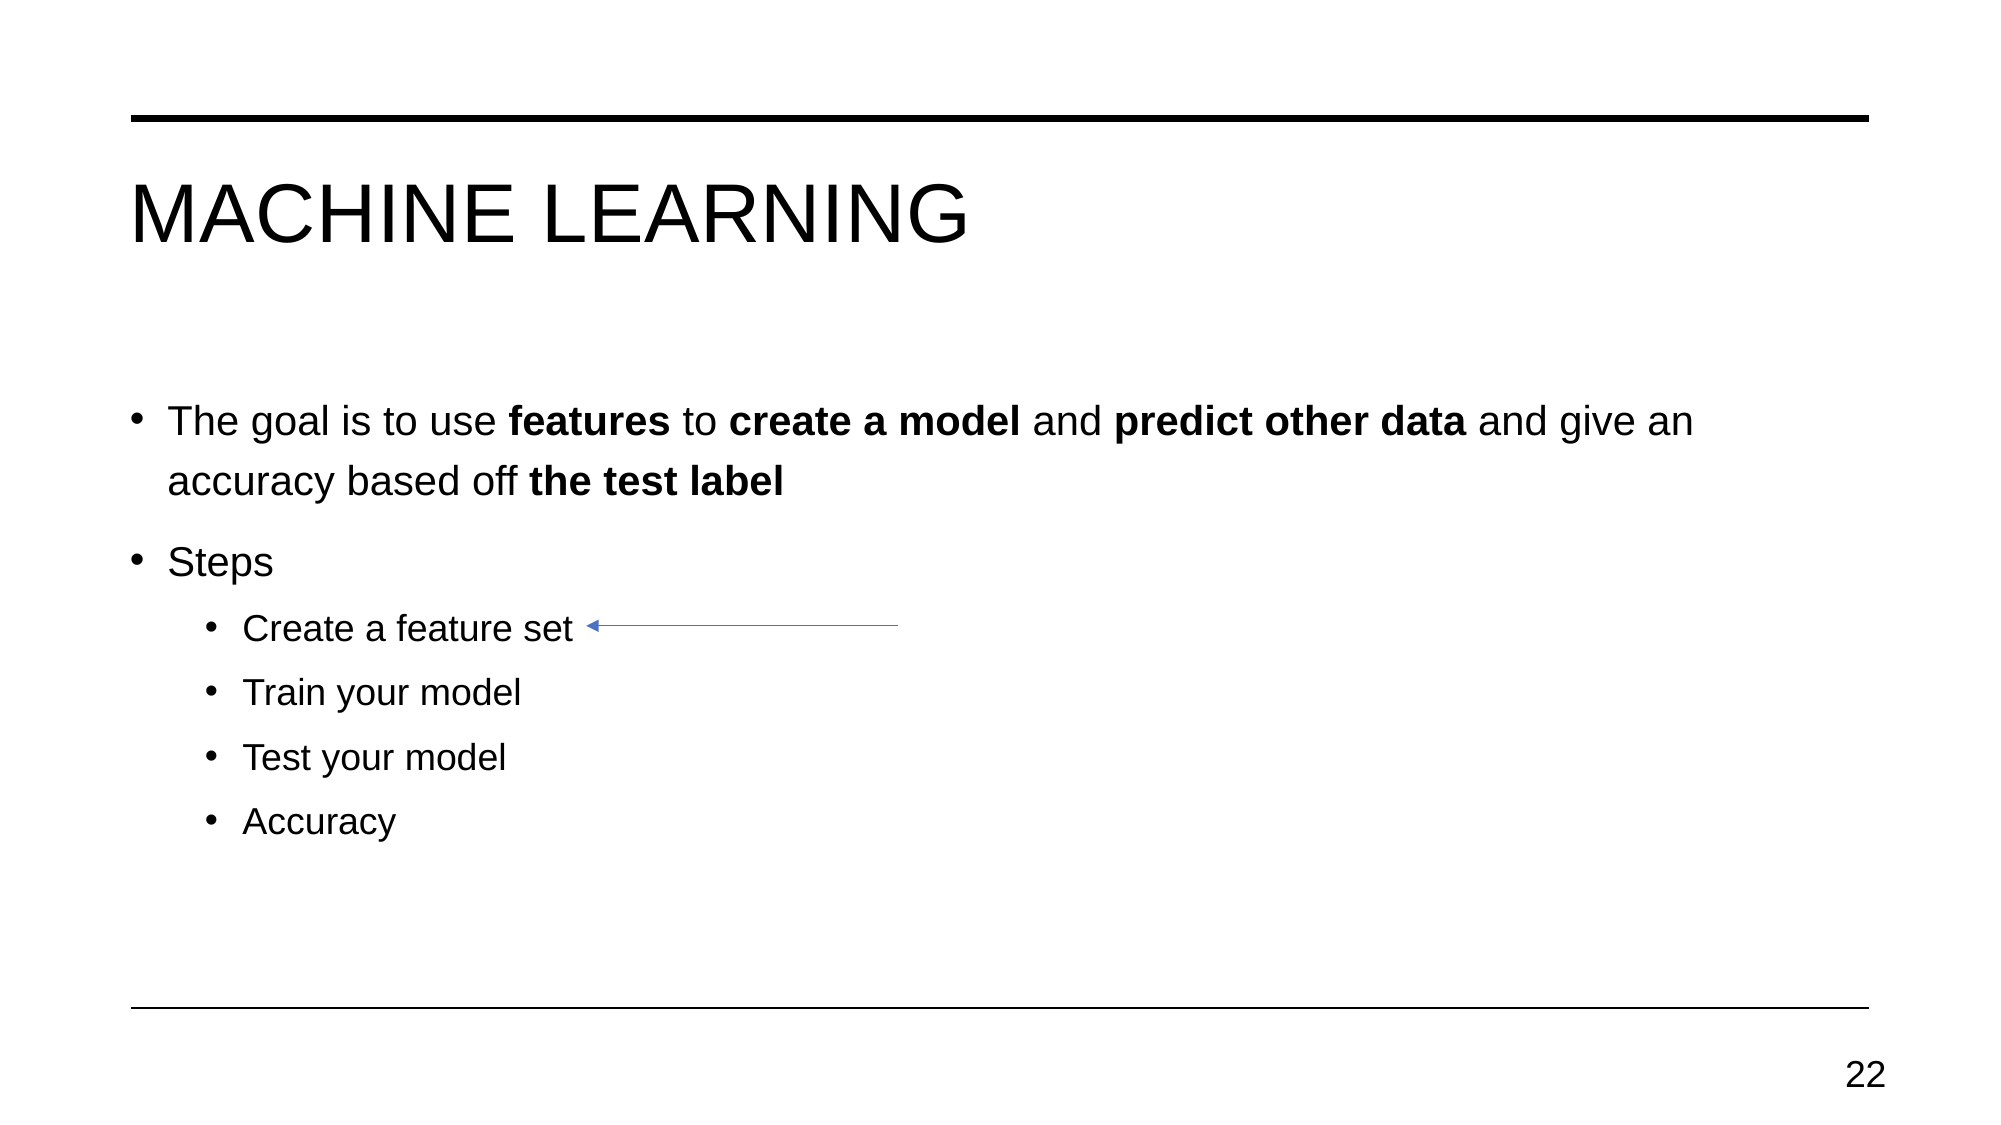

# Machine learning
The goal is to use features to create a model and predict other data and give an accuracy based off the test label
Steps
Create a feature set
Train your model
Test your model
Accuracy

22